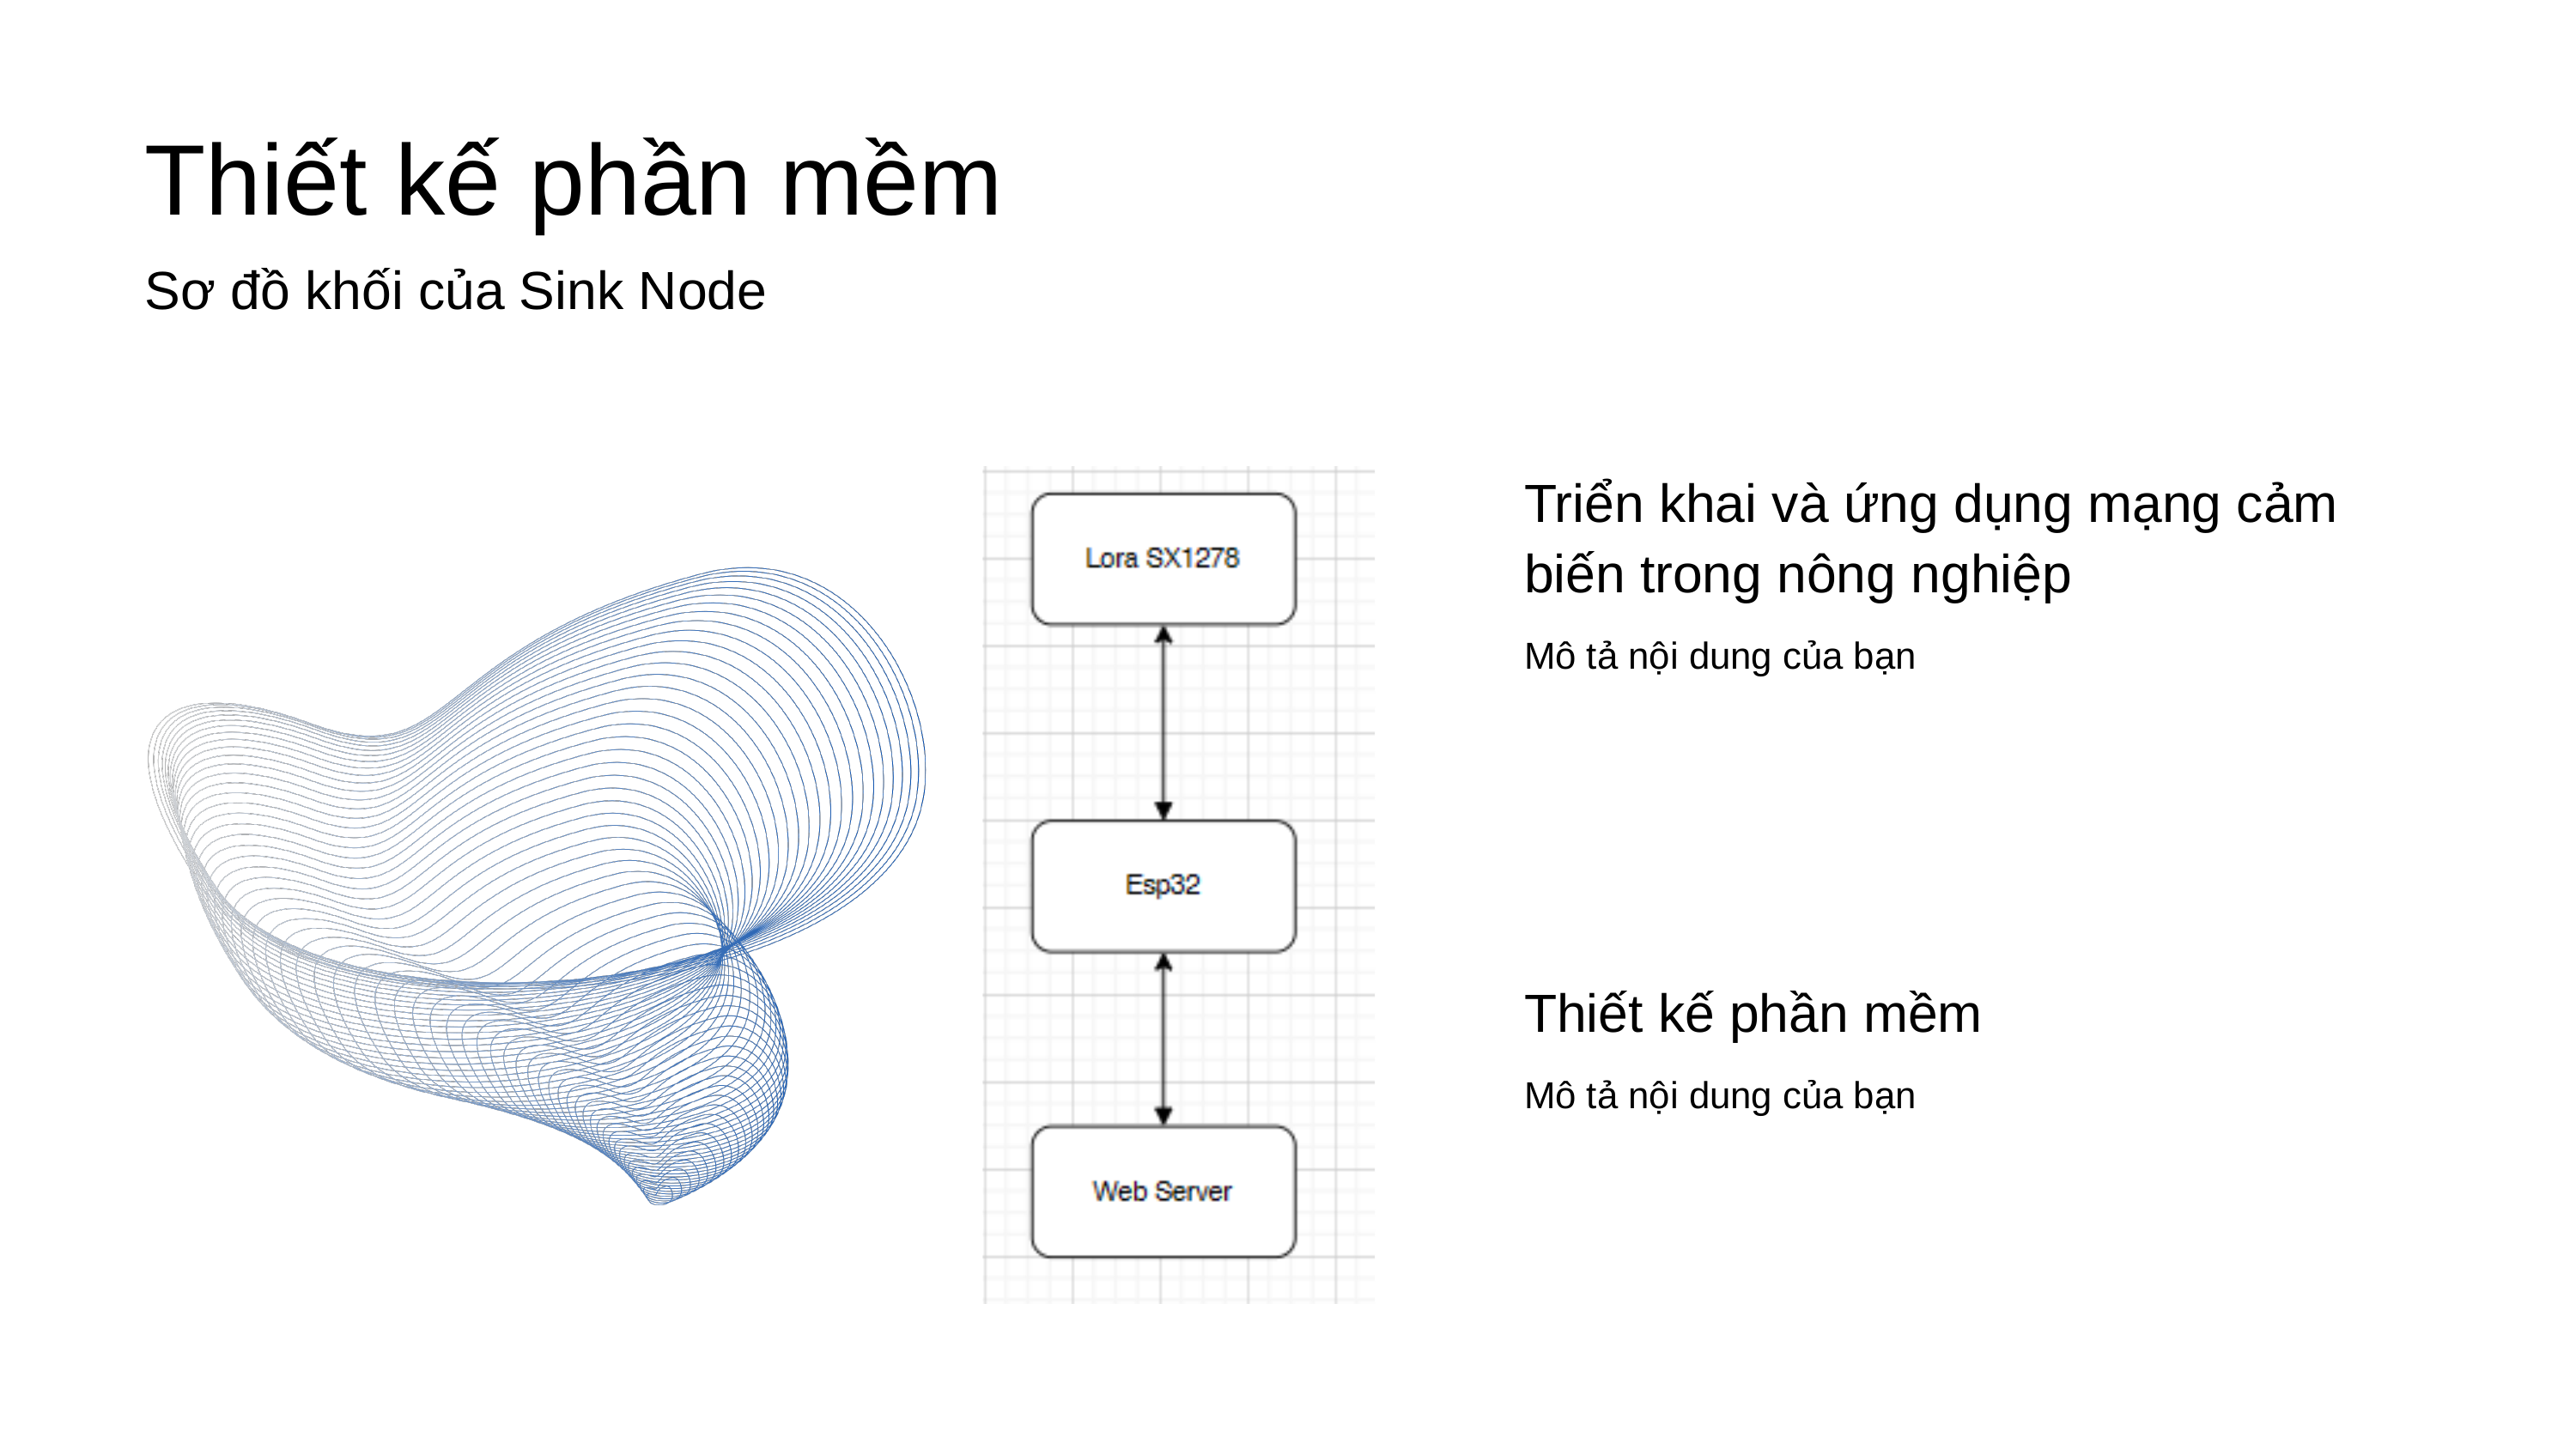

Thiết kế phần mềm
Sơ đồ khối của Sink Node

Triển khai và ứng dụng mạng cảm biến trong nông nghiệp
Mô tả nội dung của bạn

Thiết kế phần mềm
Mô tả nội dung của bạn